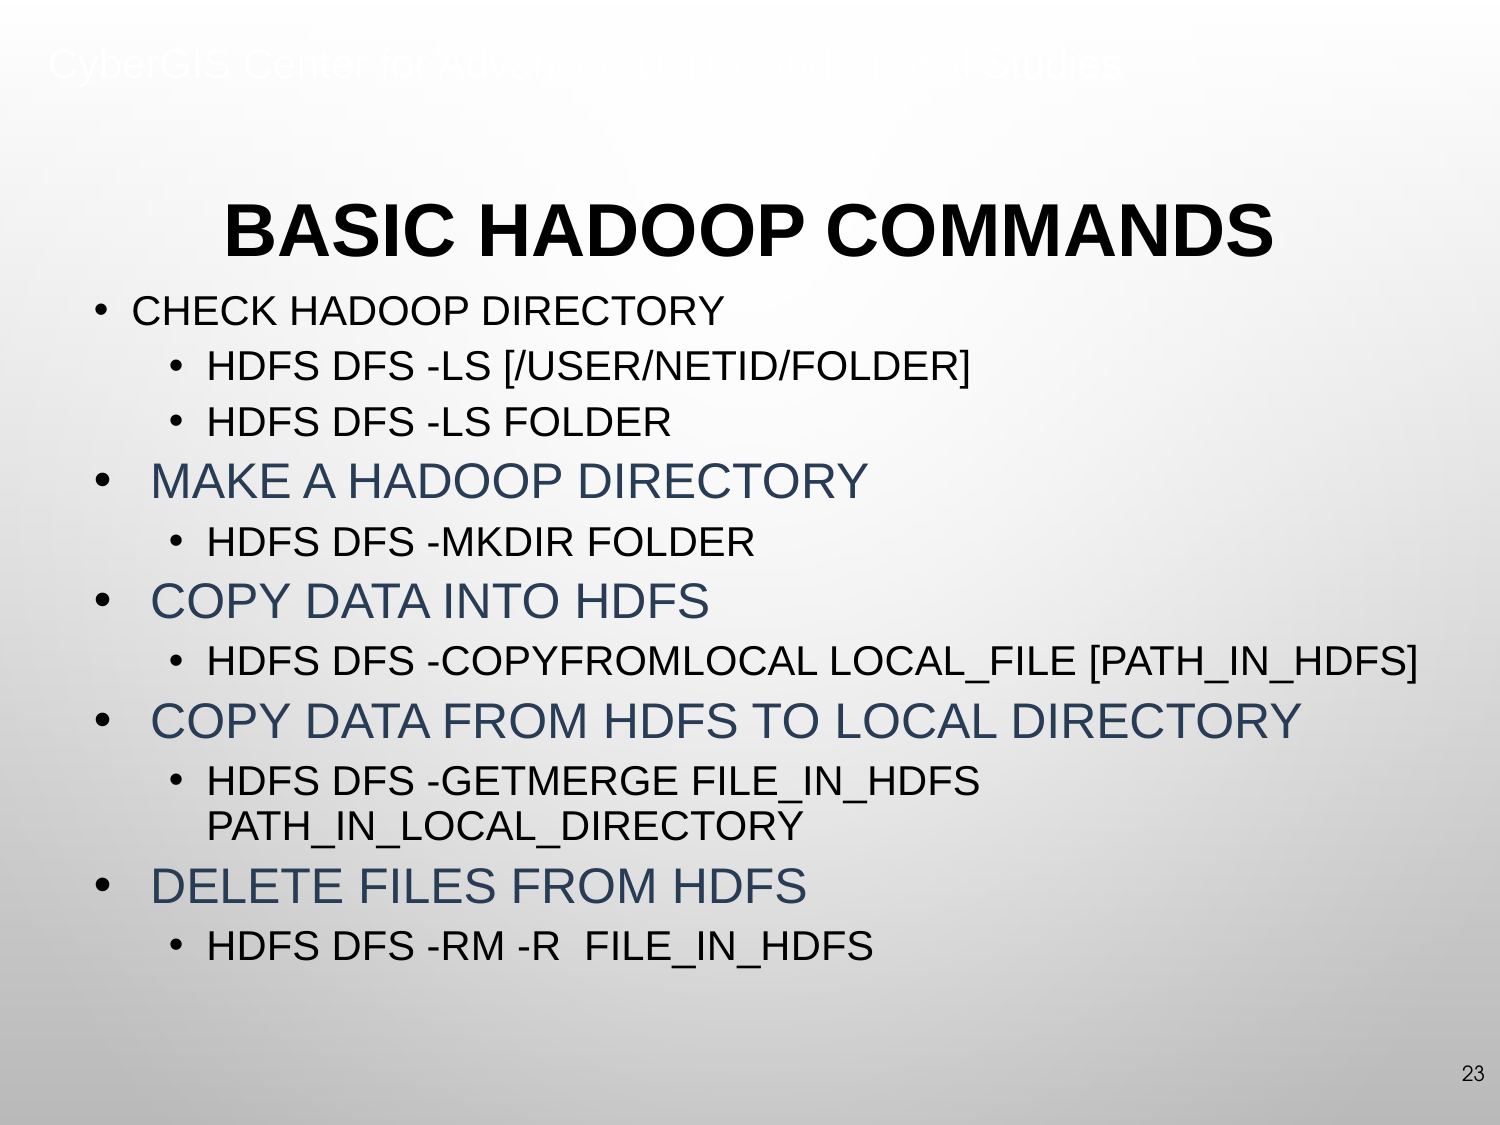

# Basic Hadoop Commands
Check Hadoop directory
hdfs dfs -ls [/user/netID/folder]
hdfs dfs -ls folder
Make a Hadoop directory
hdfs dfs -mkdir folder
Copy data into HDFS
hdfs dfs -copyFromLocal local_file [path_in_HDFS]
Copy data from HDFS to local directory
hdfs dfs -getmerge file_in_HDFS path_in_local_directory
Delete files from HDFS
hdfs dfs -rm -r  file_in_HDFS
23